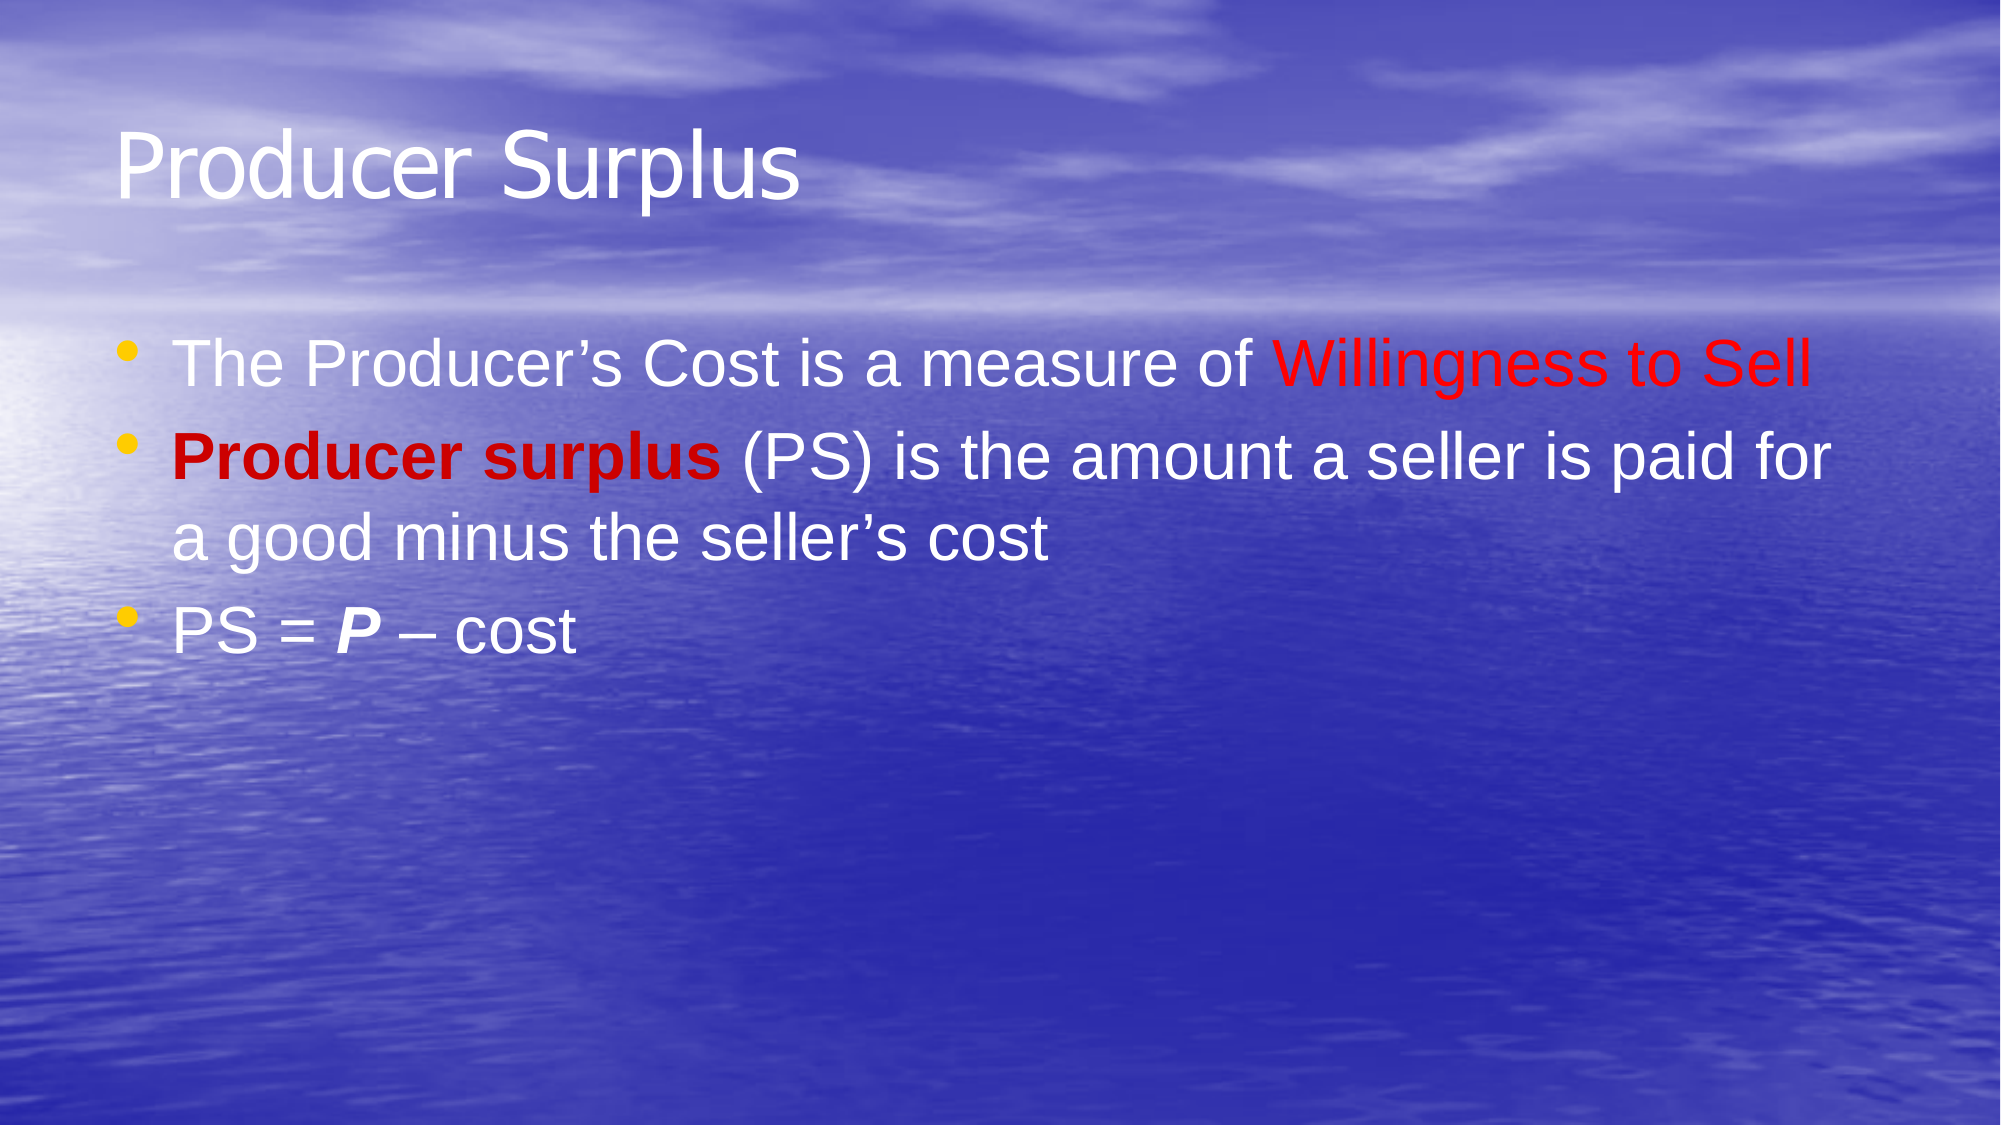

# Producer Surplus
The Producer’s Cost is a measure of Willingness to Sell
Producer surplus (PS) is the amount a seller is paid for a good minus the seller’s cost
PS = P – cost